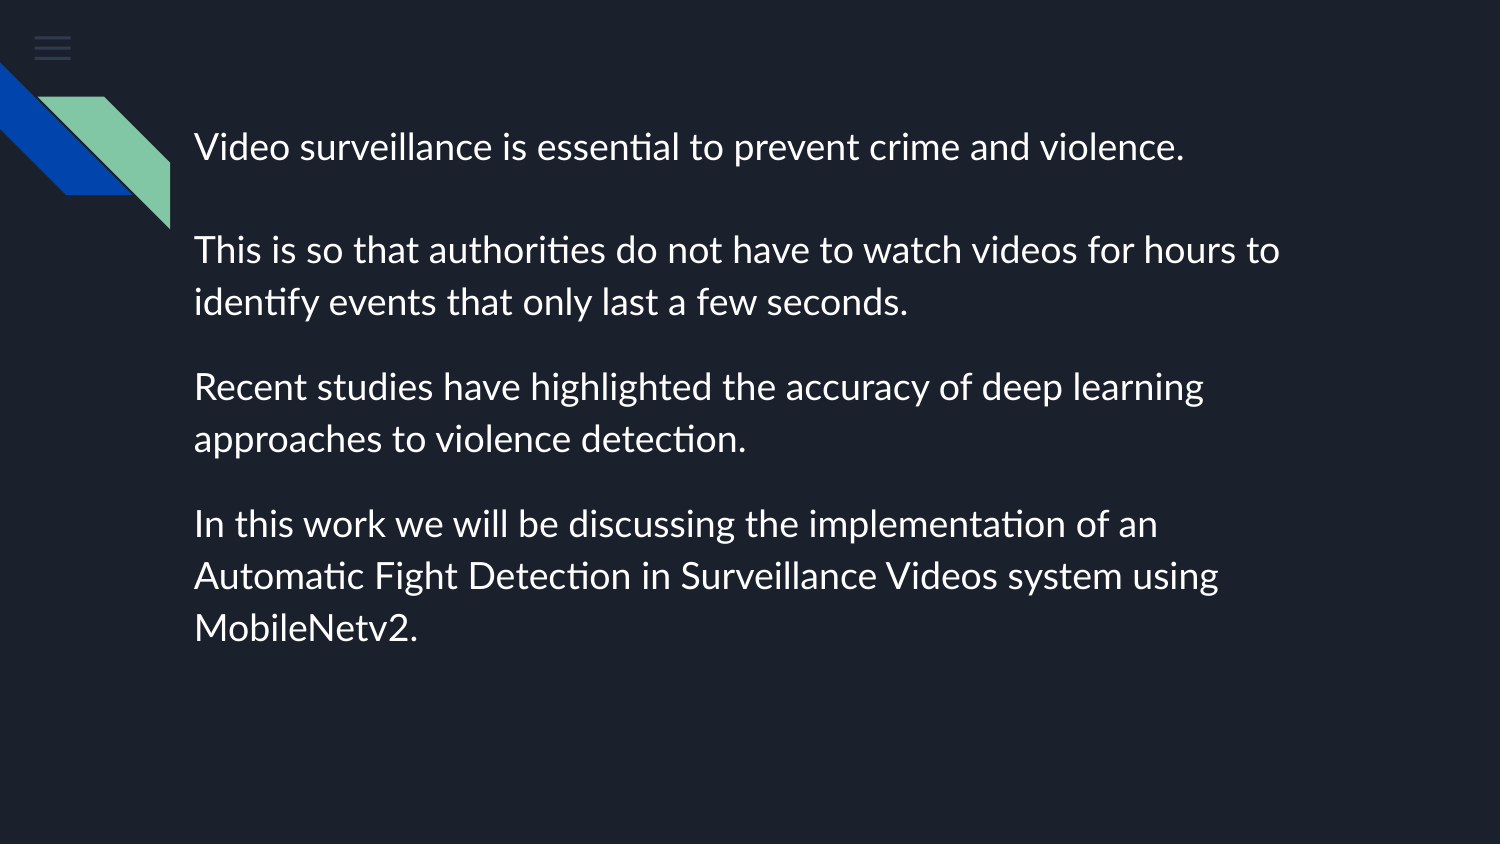

Video surveillance is essential to prevent crime and violence.

This is so that authorities do not have to watch videos for hours to identify events that only last a few seconds.
Recent studies have highlighted the accuracy of deep learning approaches to violence detection.
In this work we will be discussing the implementation of an Automatic Fight Detection in Surveillance Videos system using MobileNetv2.